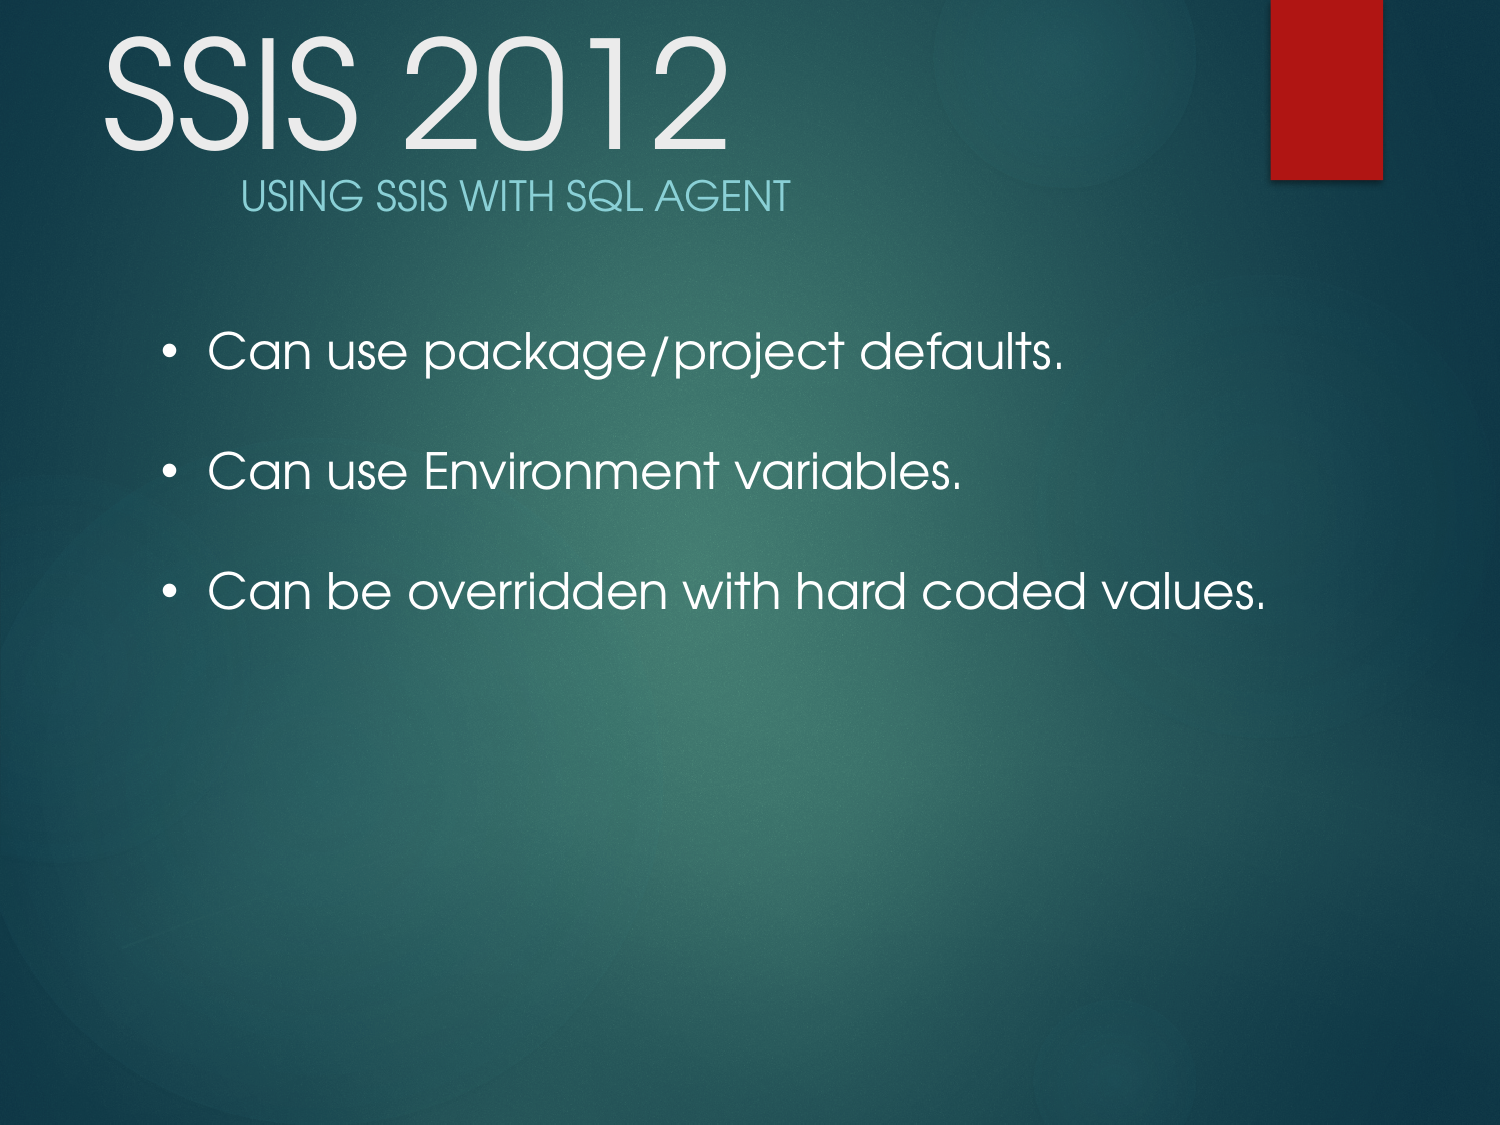

# SSIS 2012
Using SSIS with SQL Agent
Can use package/project defaults.

Can use Environment variables.

Can be overridden with hard coded values.